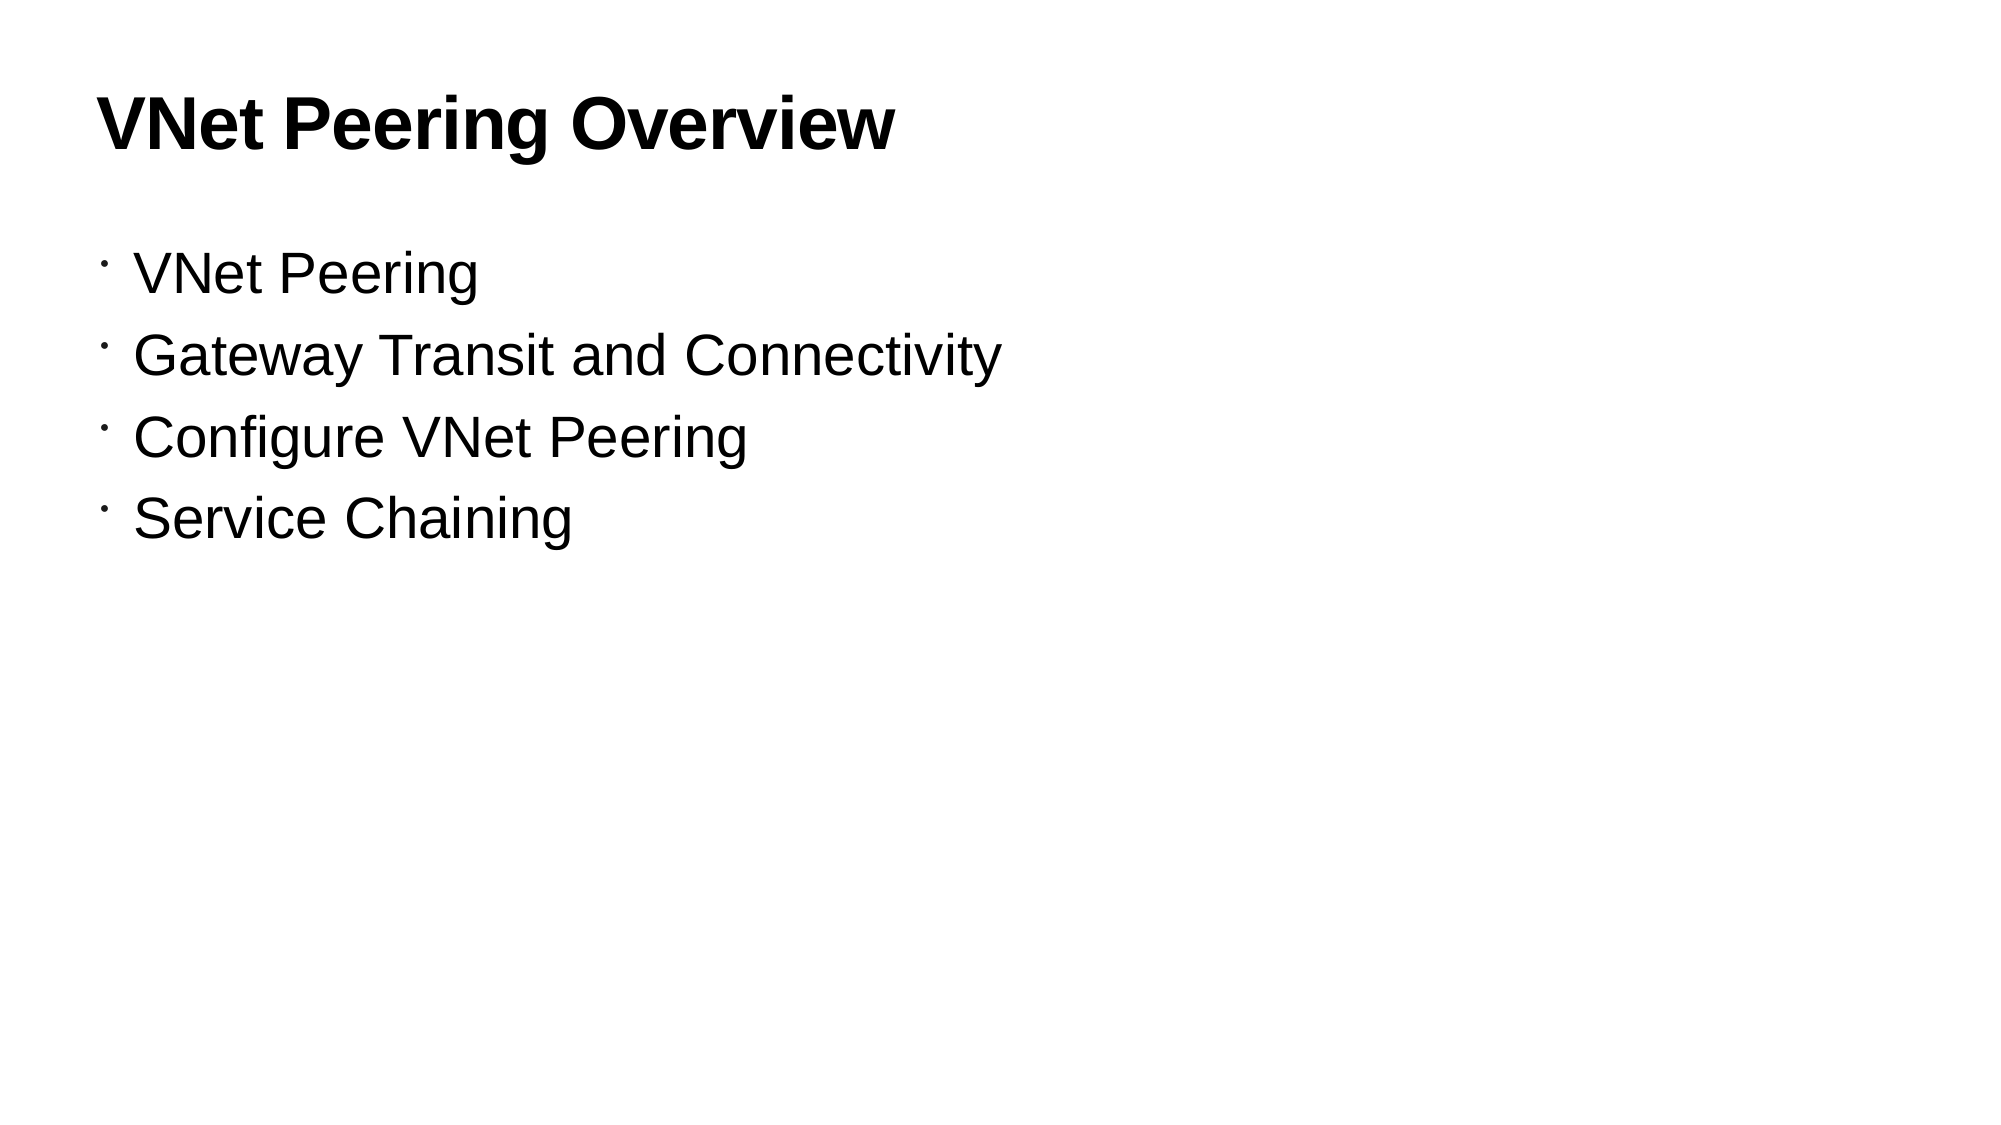

# VNet Peering Overview
VNet Peering
Gateway Transit and Connectivity
Configure VNet Peering
Service Chaining